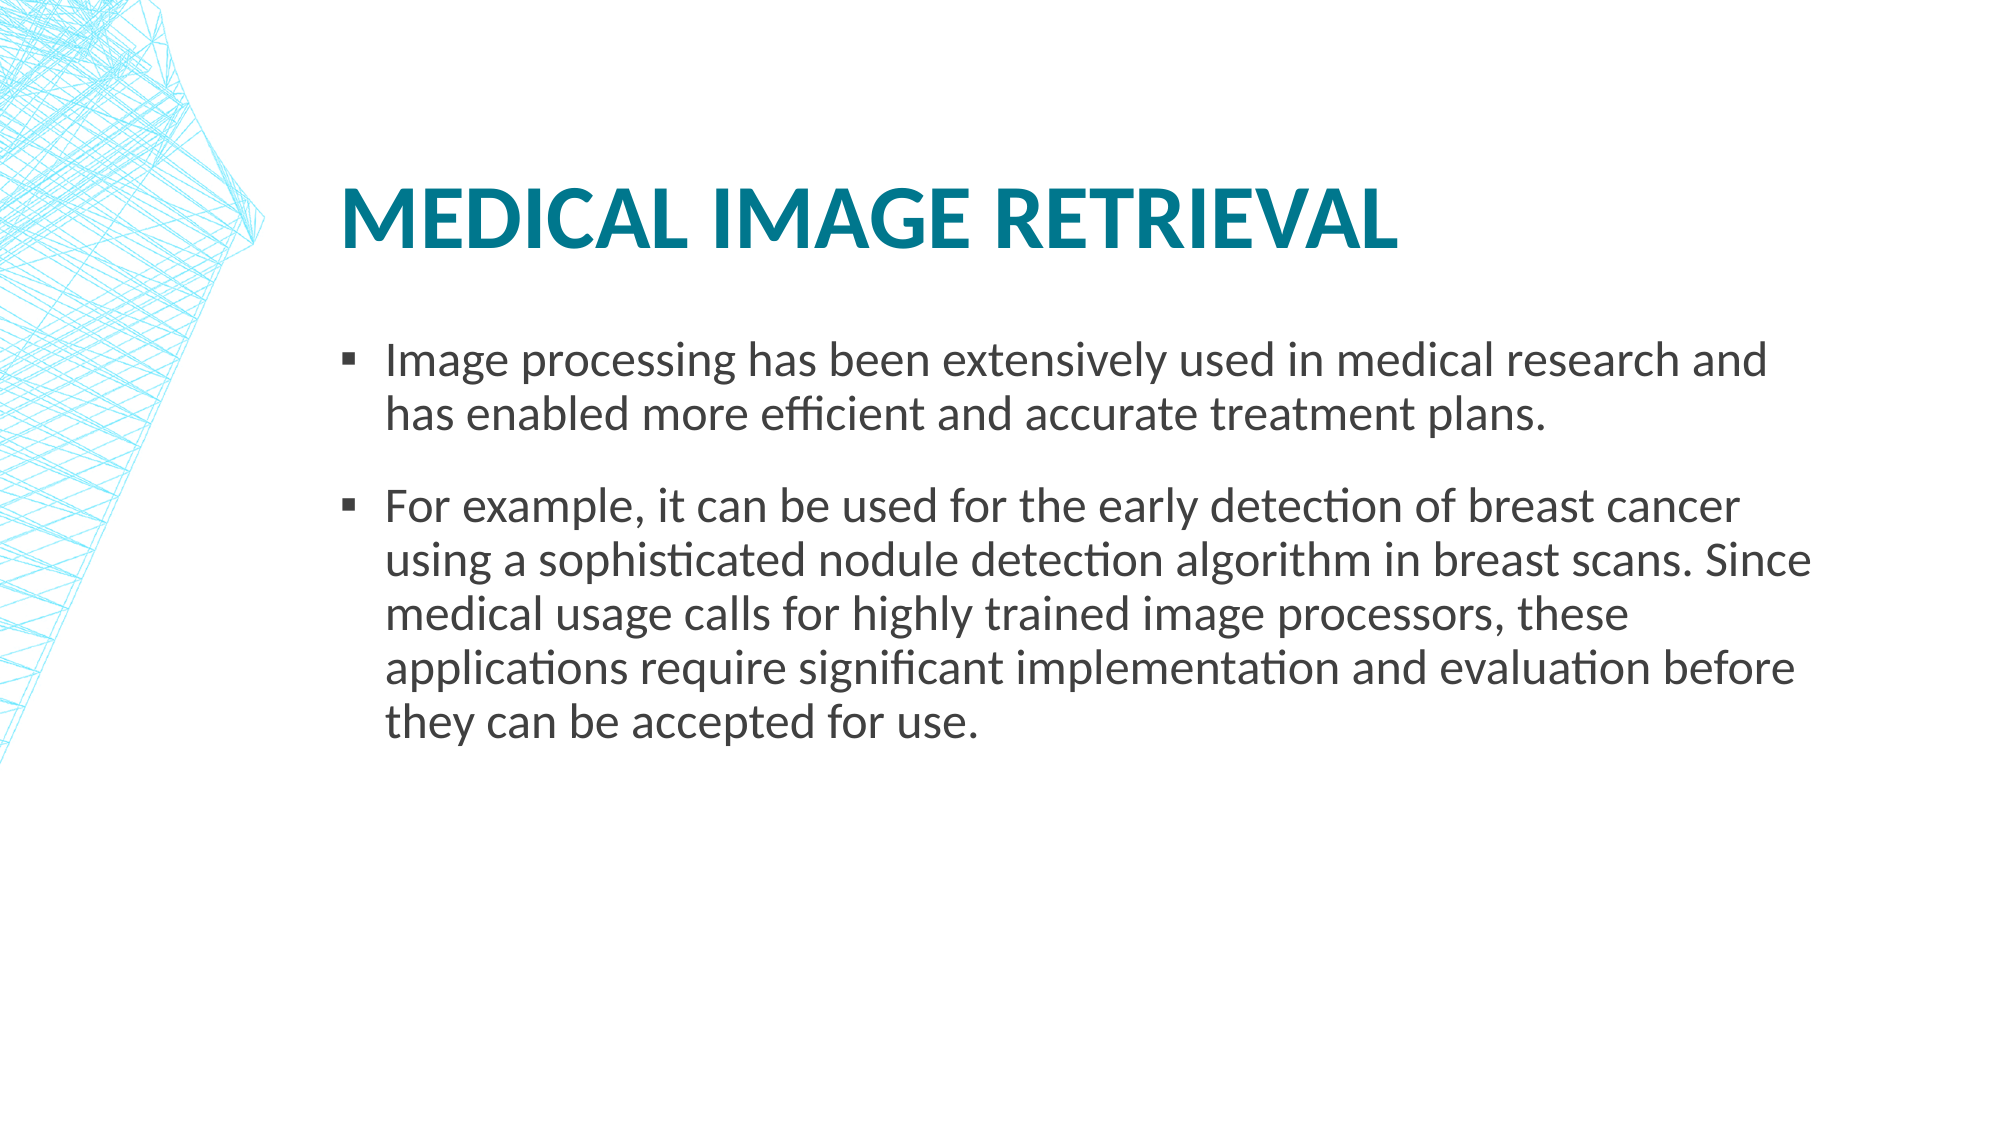

# Medical Image Retrieval
Image processing has been extensively used in medical research and has enabled more efficient and accurate treatment plans.
For example, it can be used for the early detection of breast cancer using a sophisticated nodule detection algorithm in breast scans. Since medical usage calls for highly trained image processors, these applications require significant implementation and evaluation before they can be accepted for use.